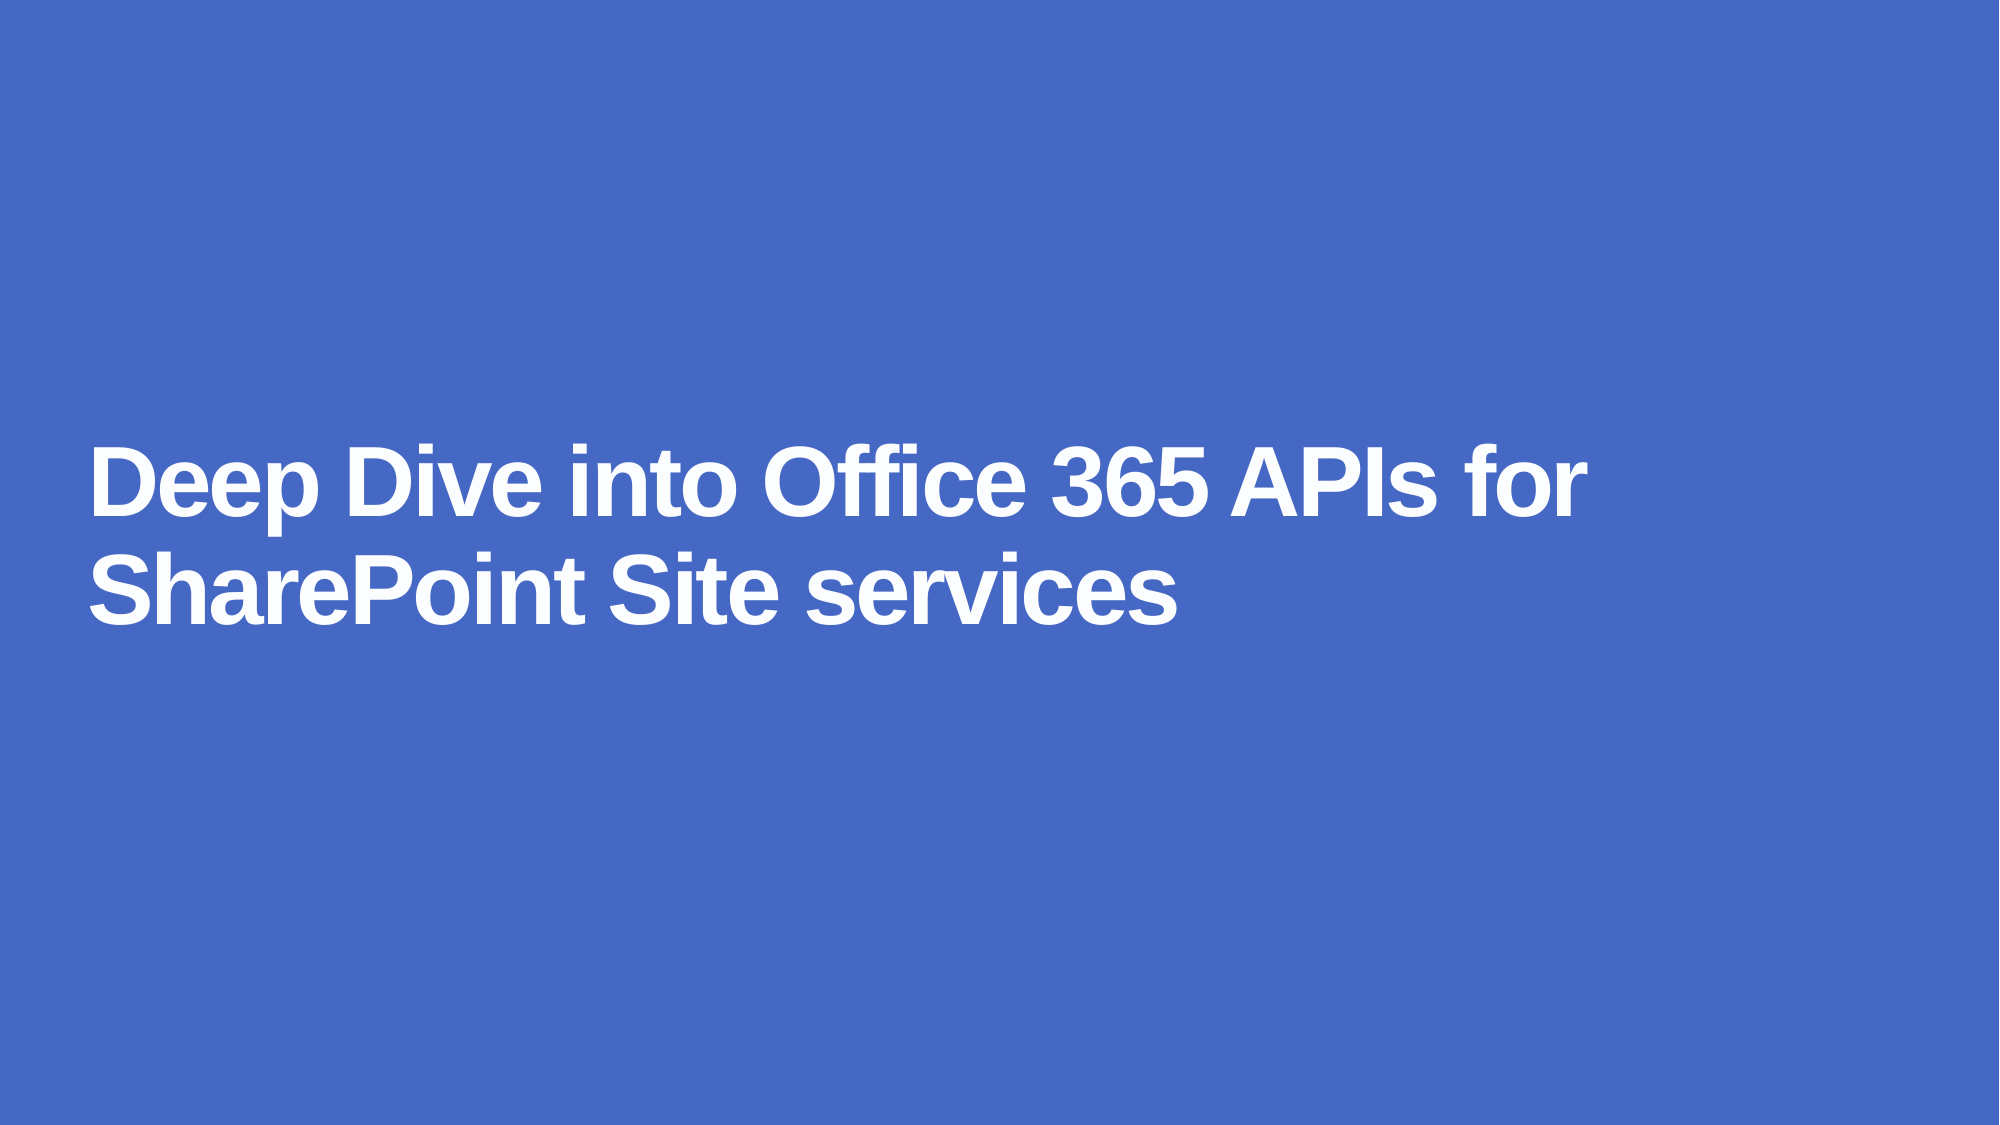

# Deep Dive into Office 365 APIs for SharePoint Site services